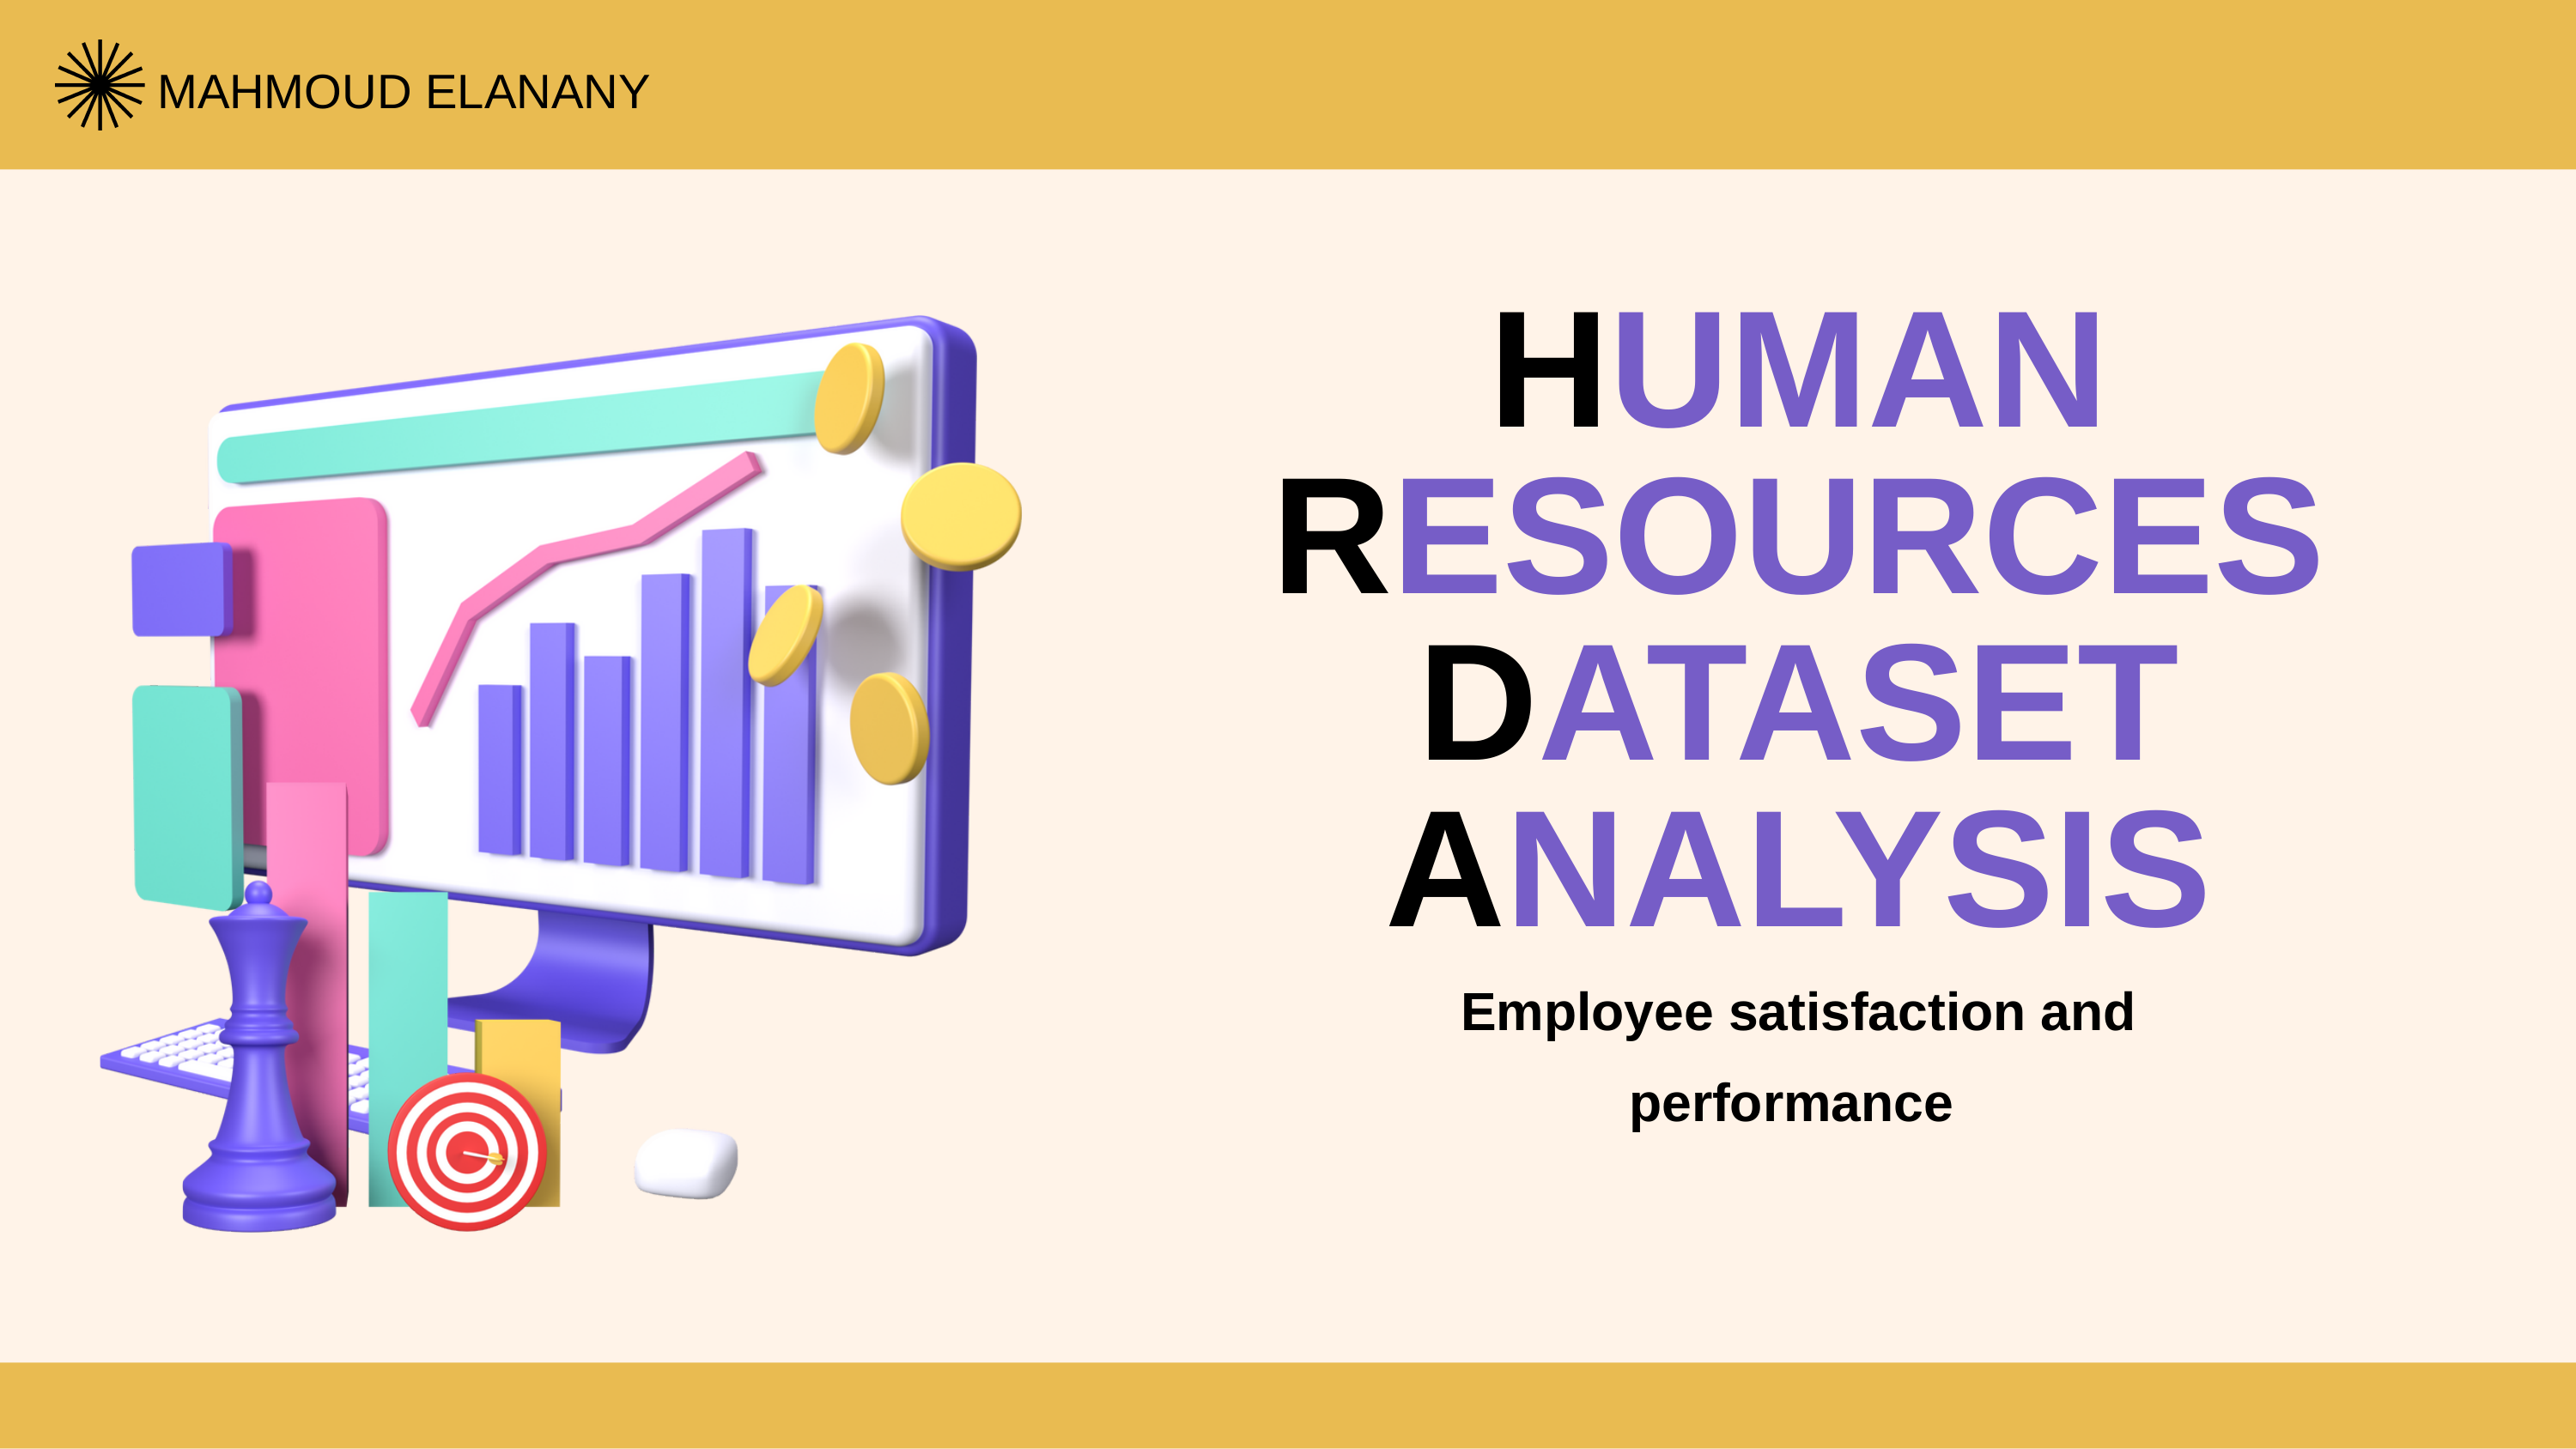

MAHMOUD ELANANY
HUMAN RESOURCES DATASET ANALYSIS

Employee satisfaction and performance